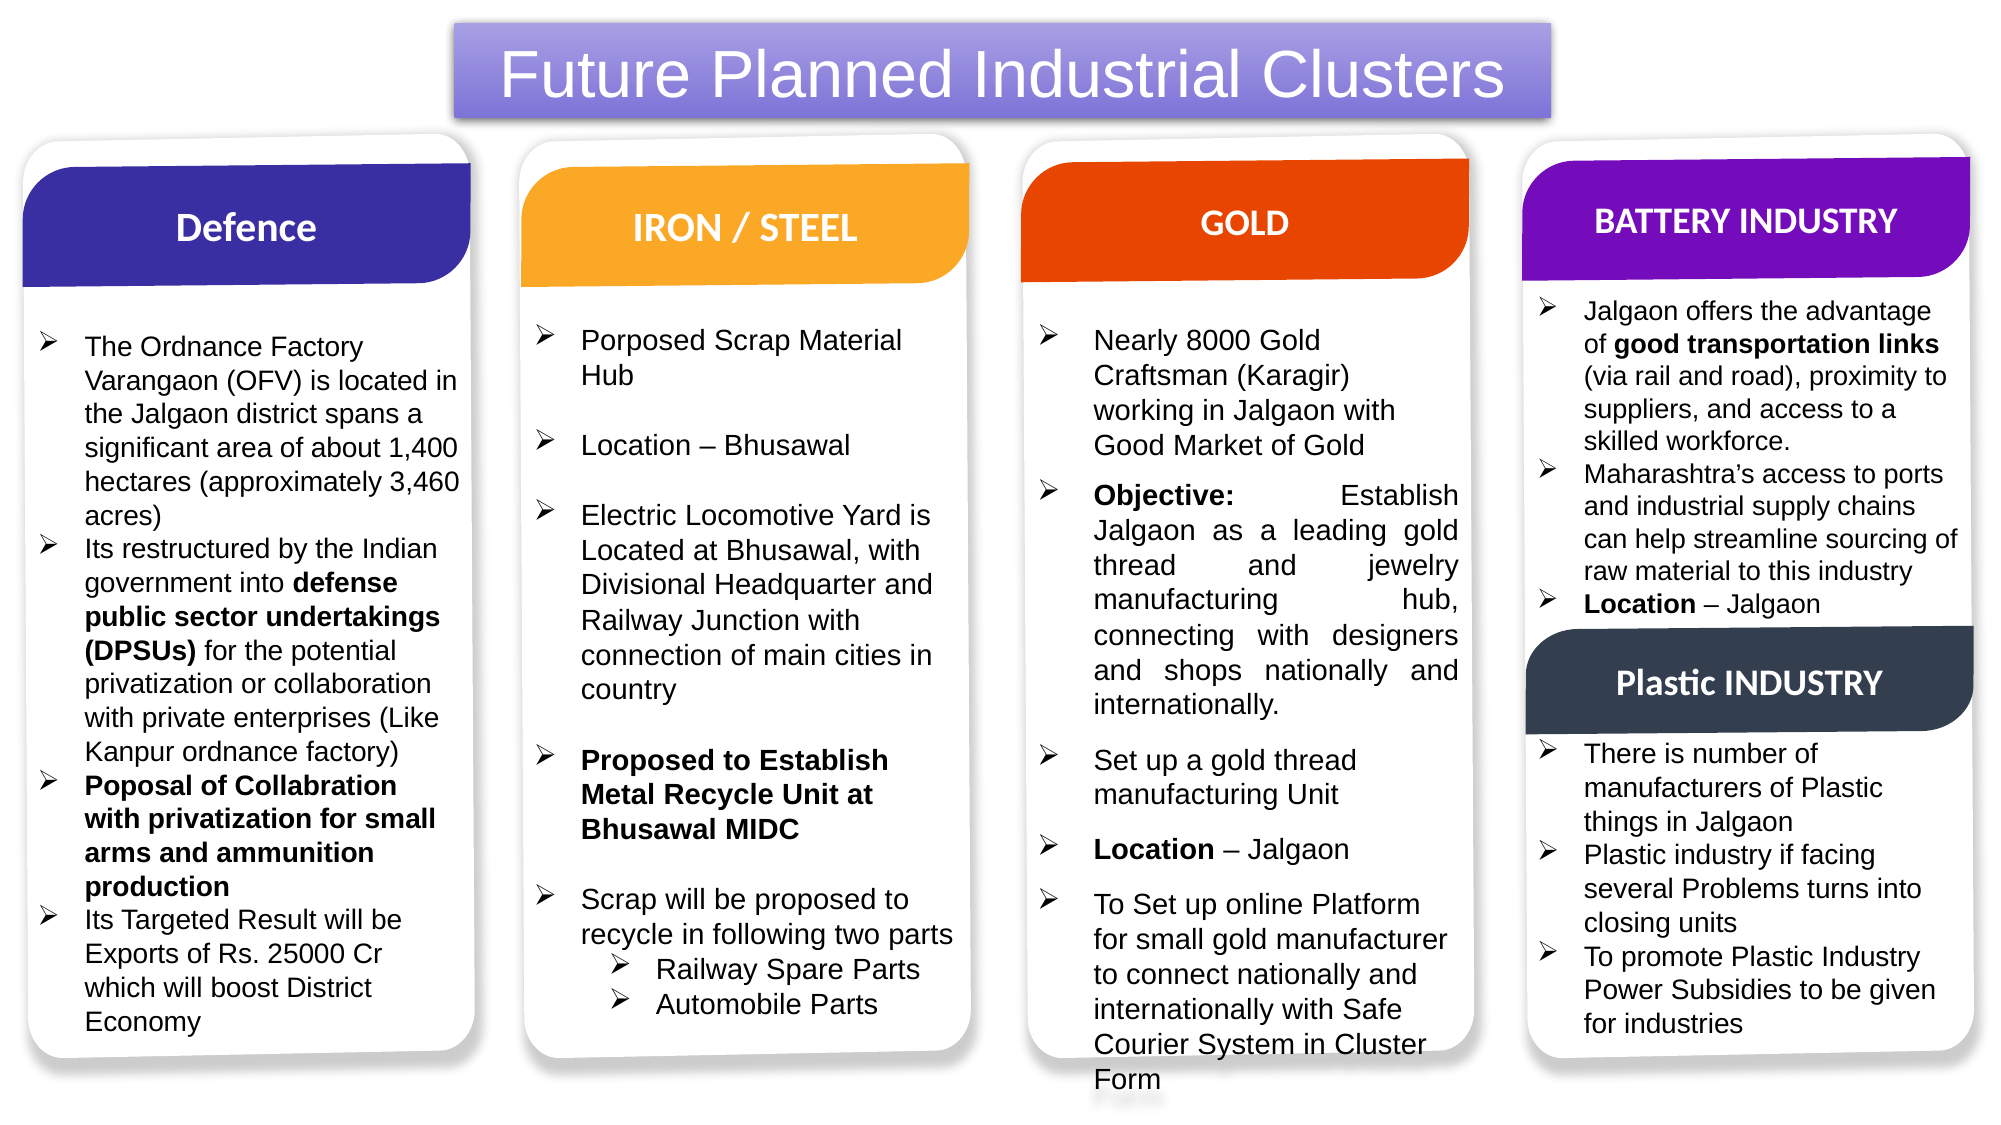

Future Planned Industrial Clusters

The Ordnance Factory Varangaon (OFV) is located in the Jalgaon district spans a significant area of about 1,400 hectares (approximately 3,460 acres)
Its restructured by the Indian government into defense public sector undertakings (DPSUs) for the potential privatization or collaboration with private enterprises (Like Kanpur ordnance factory)
Poposal of Collabration with privatization for small arms and ammunition production
Its Targeted Result will be Exports of Rs. 25000 Cr which will boost District Economy

Porposed Scrap Material Hub

Location – Bhusawal

Electric Locomotive Yard is Located at Bhusawal, with Divisional Headquarter and Railway Junction with connection of main cities in country

Proposed to Establish Metal Recycle Unit at Bhusawal MIDC

Scrap will be proposed to recycle in following two parts
Railway Spare Parts
Automobile Parts

Nearly 8000 Gold Craftsman (Karagir) working in Jalgaon with Good Market of Gold

Objective: Establish Jalgaon as a leading gold thread and jewelry manufacturing hub, connecting with designers and shops nationally and internationally.

Set up a gold thread manufacturing Unit

Location – Jalgaon

To Set up online Platform for small gold manufacturer to connect nationally and internationally with Safe Courier System in Cluster Form

Jalgaon offers the advantage of good transportation links (via rail and road), proximity to suppliers, and access to a skilled workforce.
Maharashtra’s access to ports and industrial supply chains can help streamline sourcing of raw material to this industry
Location – Jalgaon

There is number of manufacturers of Plastic things in Jalgaon
Plastic industry if facing several Problems turns into closing units
To promote Plastic Industry Power Subsidies to be given for industries

BATTERY INDUSTRY
GOLD
Defence
IRON / STEEL
Plastic INDUSTRY